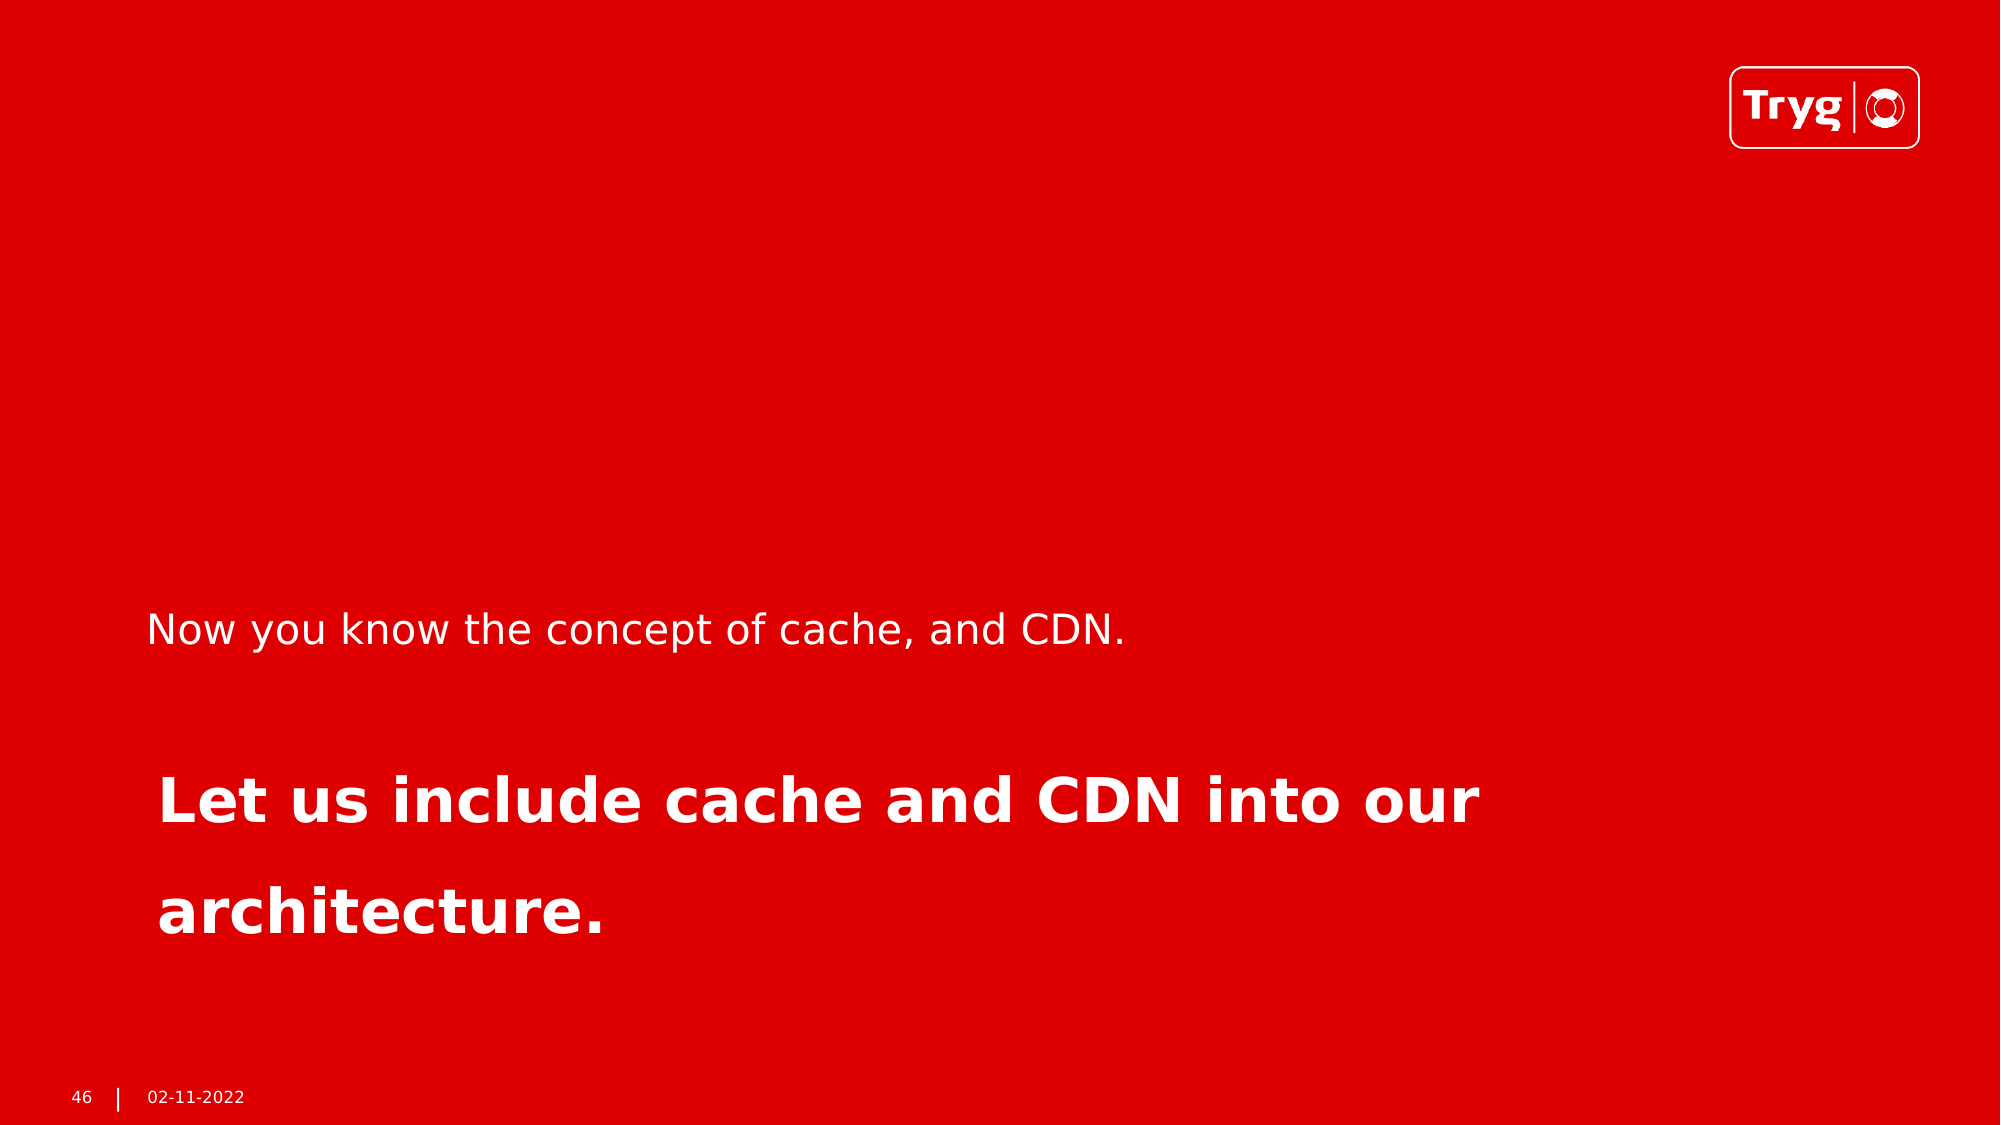

Now you know the concept of cache, and CDN.
# Let us include cache and CDN into our architecture.
46
02-11-2022